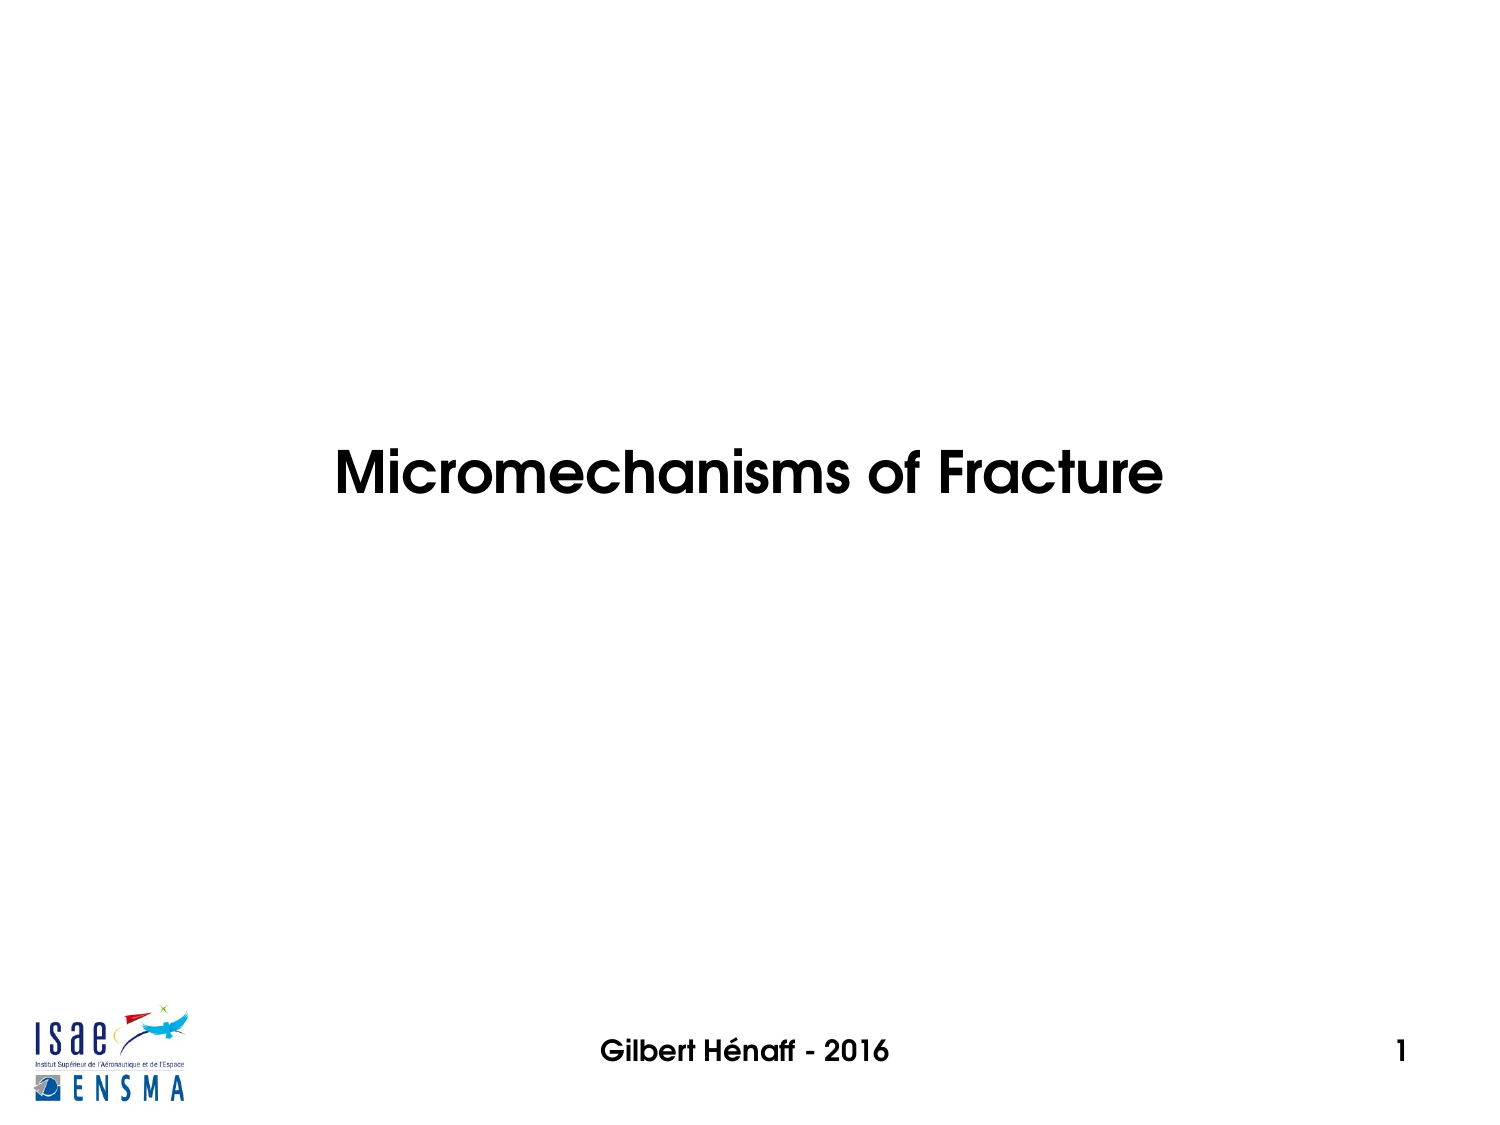

# Micromechanisms of Fracture

Gilbert Hénaff - 2016
1